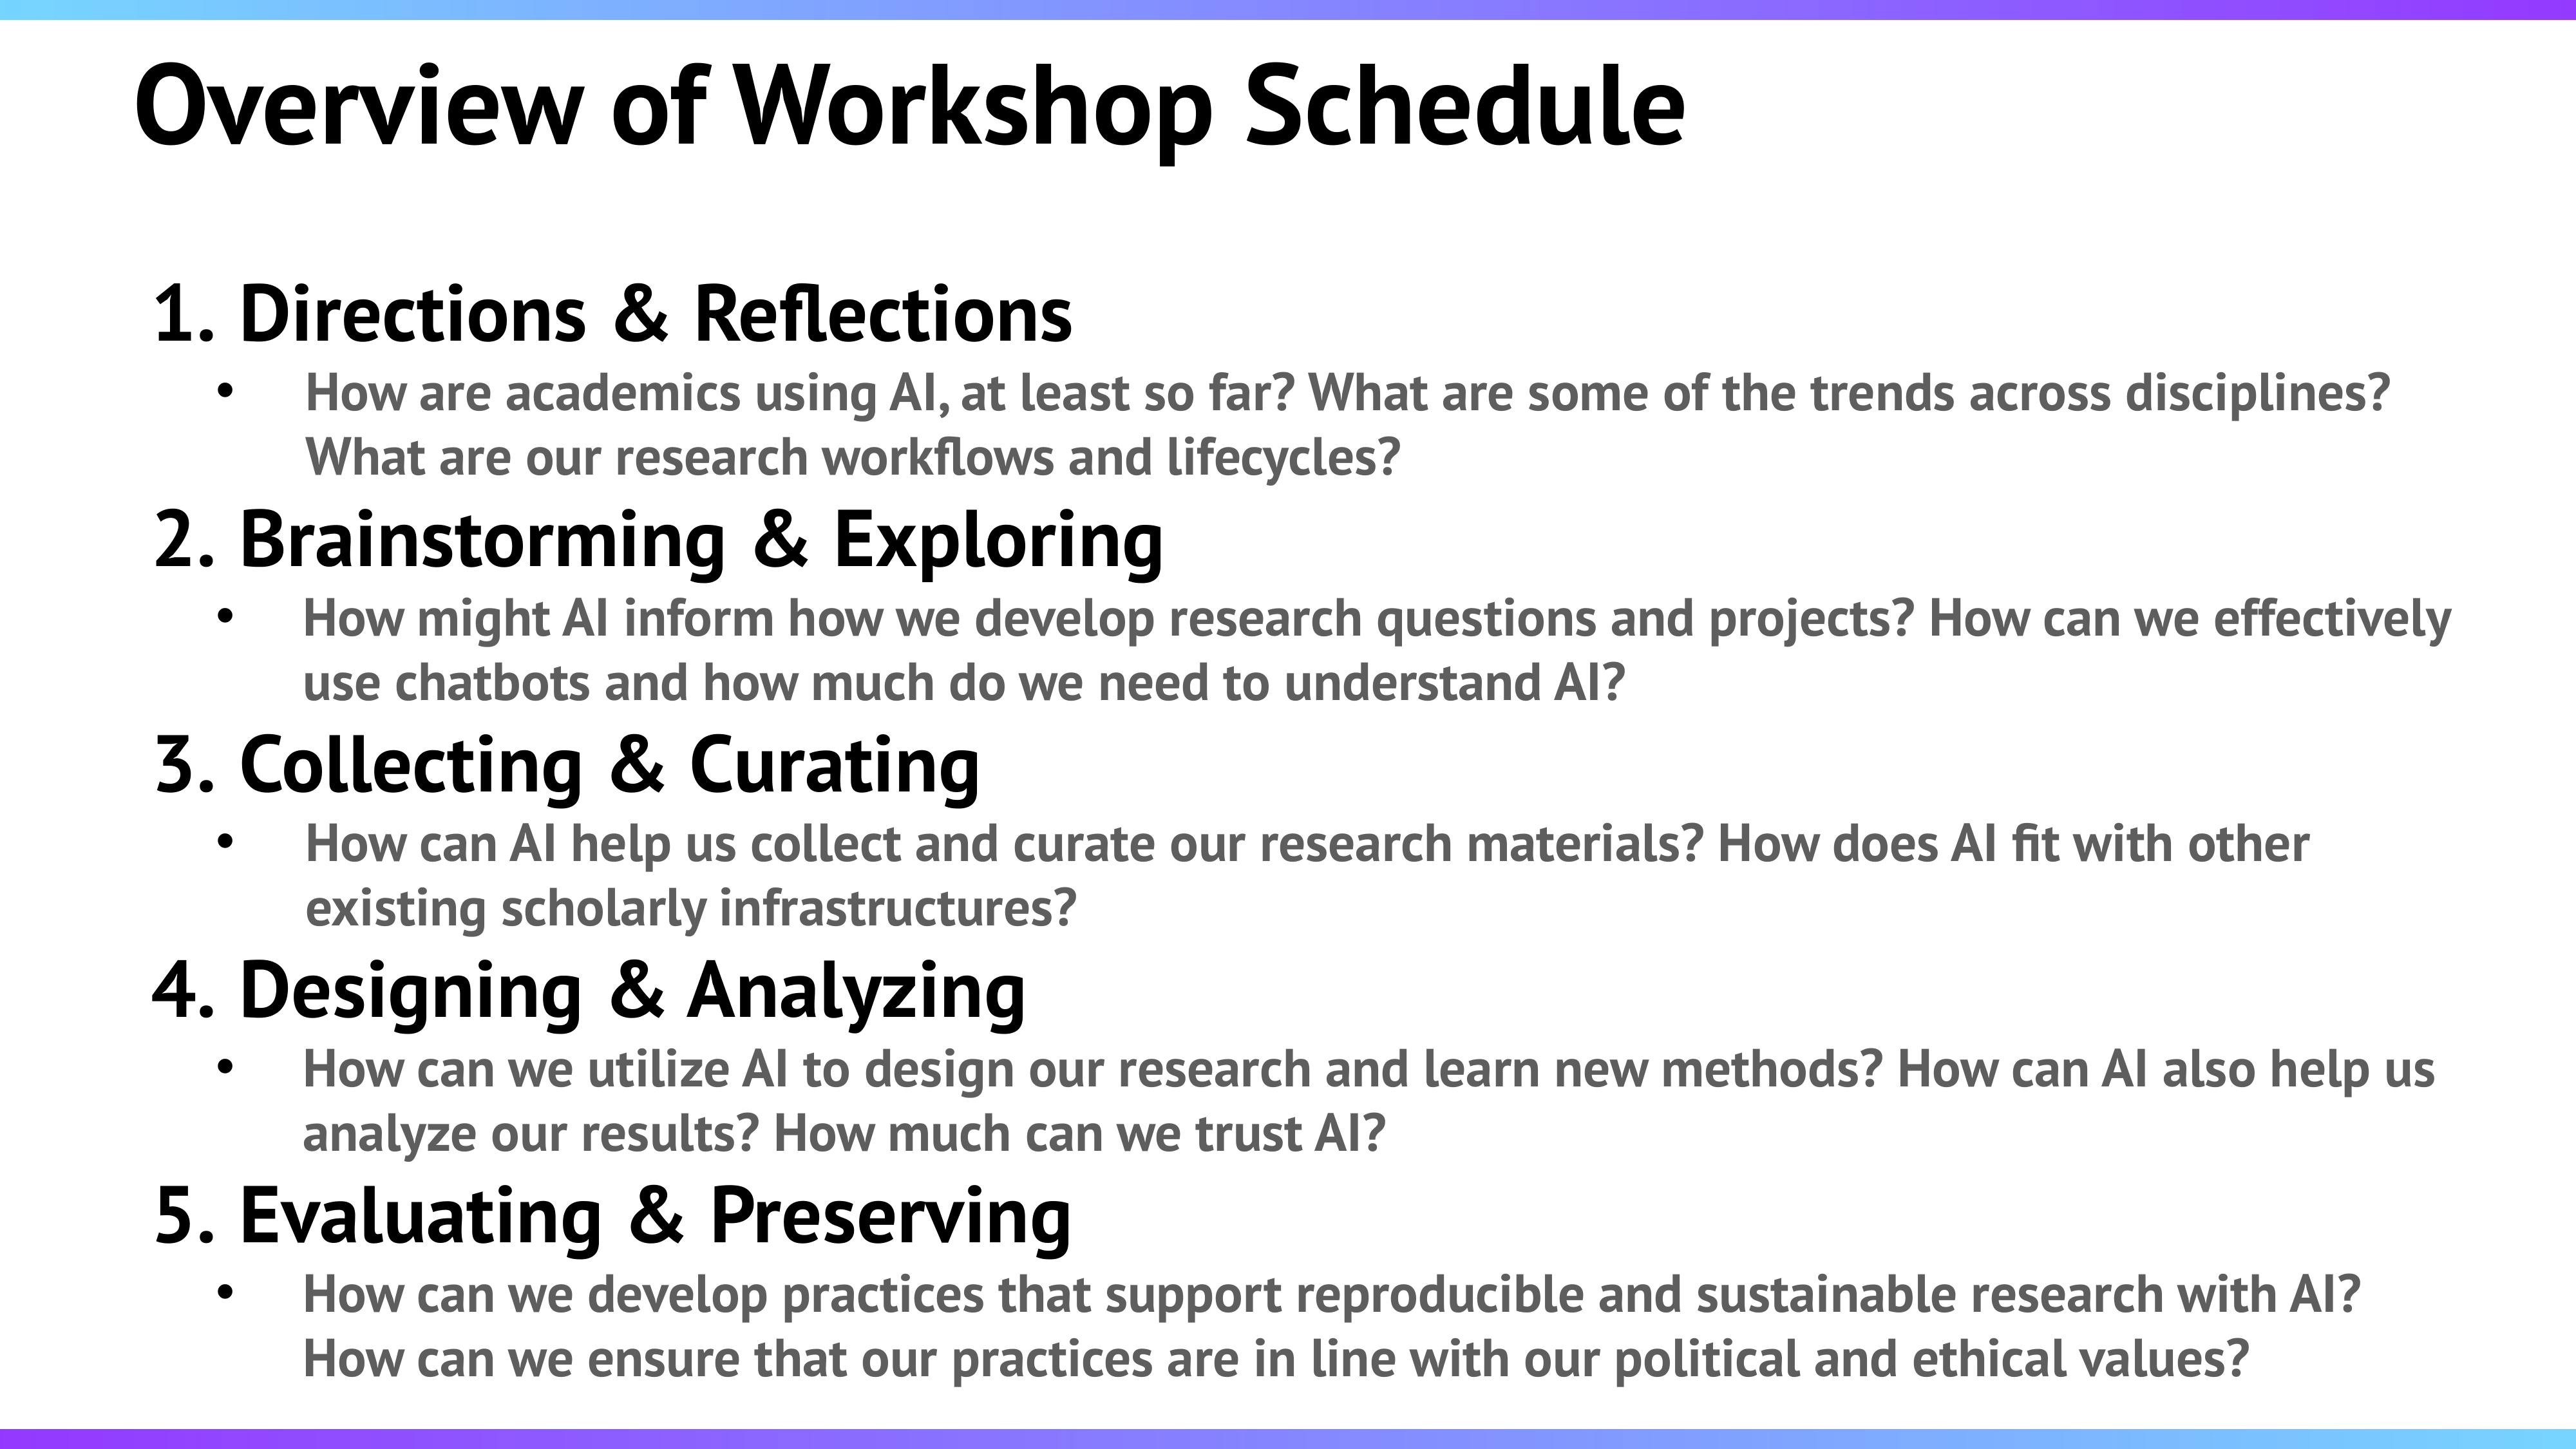

# Overview of Workshop Schedule
Directions & Reflections
How are academics using AI, at least so far? What are some of the trends across disciplines? What are our research workflows and lifecycles?
Brainstorming & Exploring
How might AI inform how we develop research questions and projects? How can we effectively use chatbots and how much do we need to understand AI?
Collecting & Curating
How can AI help us collect and curate our research materials? How does AI fit with other existing scholarly infrastructures?
Designing & Analyzing
How can we utilize AI to design our research and learn new methods? How can AI also help us analyze our results? How much can we trust AI?
Evaluating & Preserving
How can we develop practices that support reproducible and sustainable research with AI? How can we ensure that our practices are in line with our political and ethical values?